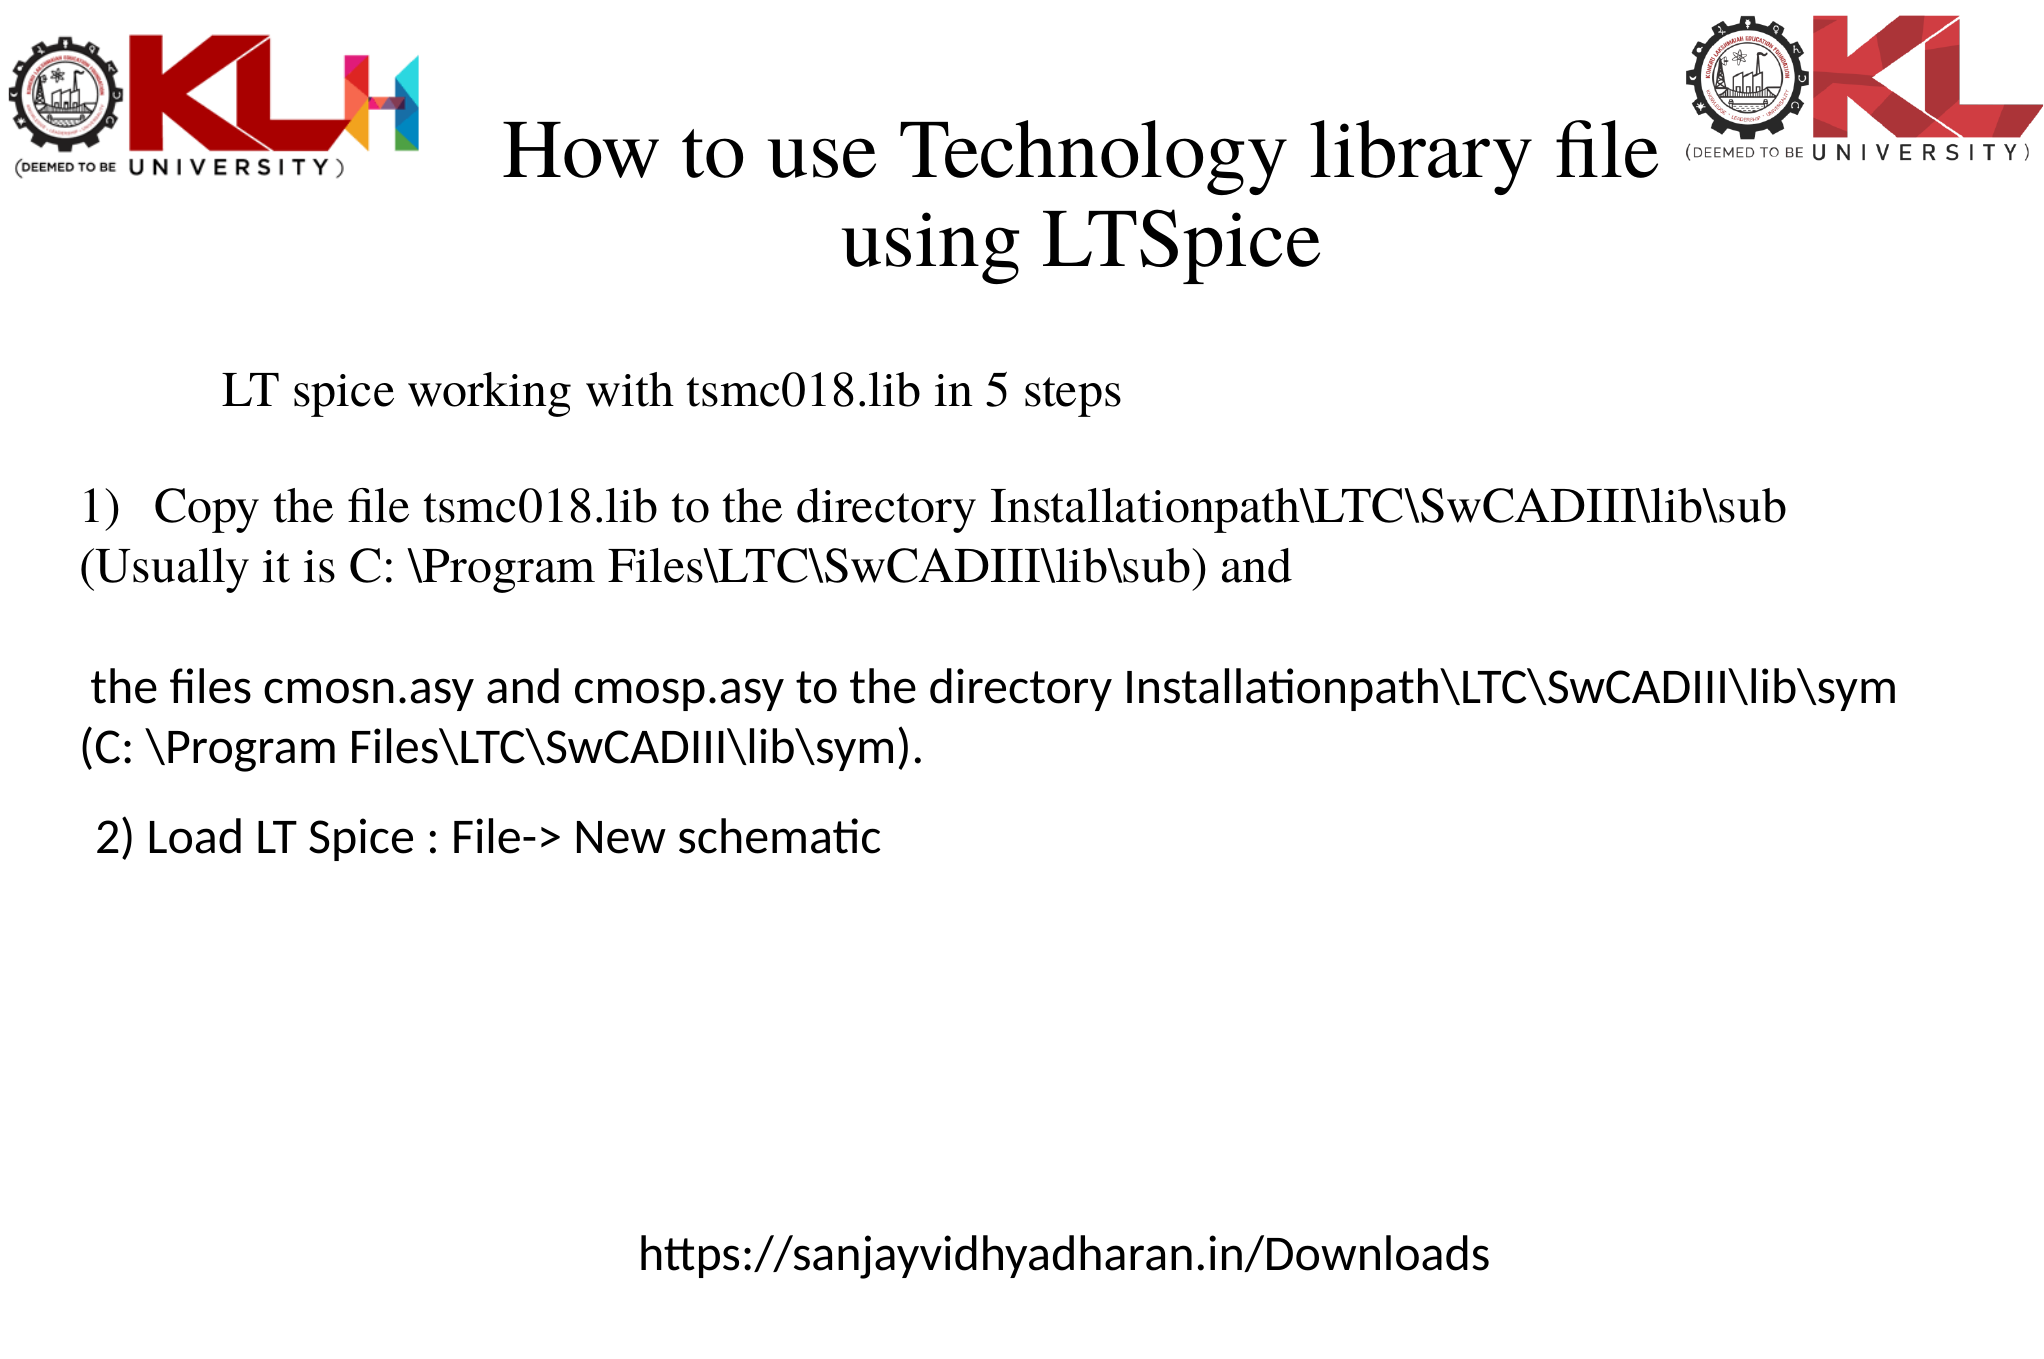

# How to use Technology library file using LTSpice
LT spice working with tsmc018.lib in 5 steps
Copy the file tsmc018.lib to the directory Installationpath\LTC\SwCADIII\lib\sub
(Usually it is C: \Program Files\LTC\SwCADIII\lib\sub) and
 the files cmosn.asy and cmosp.asy to the directory Installationpath\LTC\SwCADIII\lib\sym
(C: \Program Files\LTC\SwCADIII\lib\sym).
2) Load LT Spice : File-> New schematic
https://sanjayvidhyadharan.in/Downloads